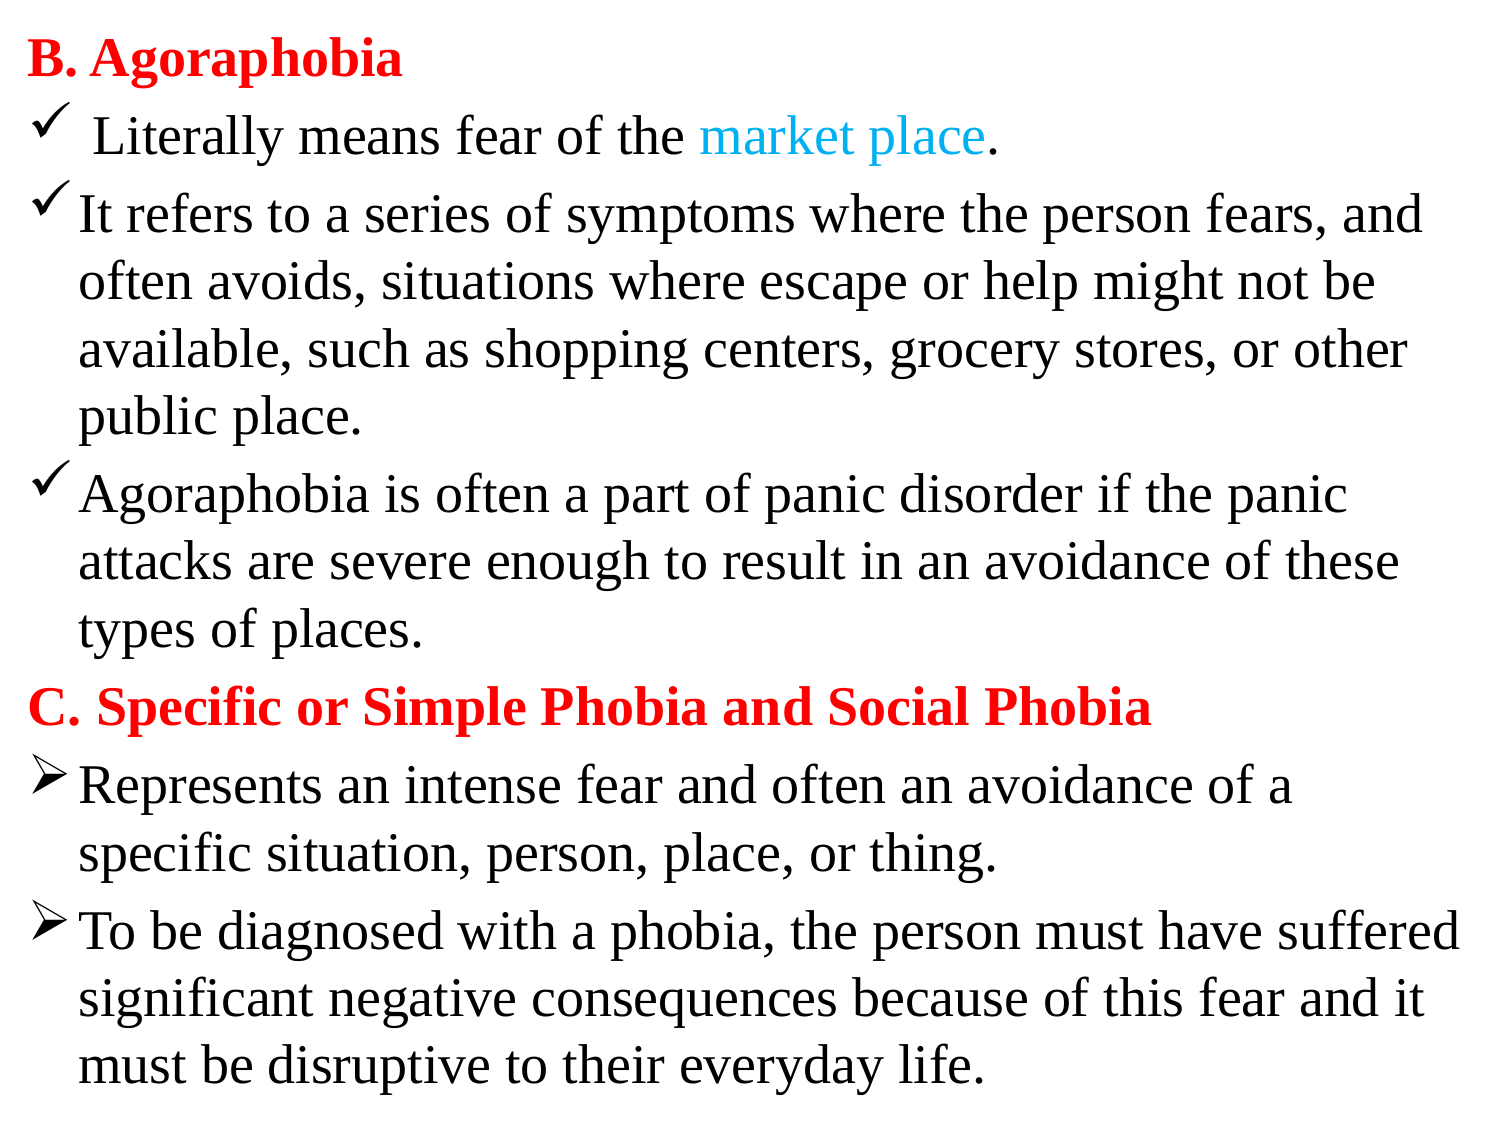

B. Agoraphobia
 Literally means fear of the market place.
It refers to a series of symptoms where the person fears, and often avoids, situations where escape or help might not be available, such as shopping centers, grocery stores, or other public place.
Agoraphobia is often a part of panic disorder if the panic attacks are severe enough to result in an avoidance of these types of places.
C. Specific or Simple Phobia and Social Phobia
Represents an intense fear and often an avoidance of a specific situation, person, place, or thing.
To be diagnosed with a phobia, the person must have suffered significant negative consequences because of this fear and it must be disruptive to their everyday life.